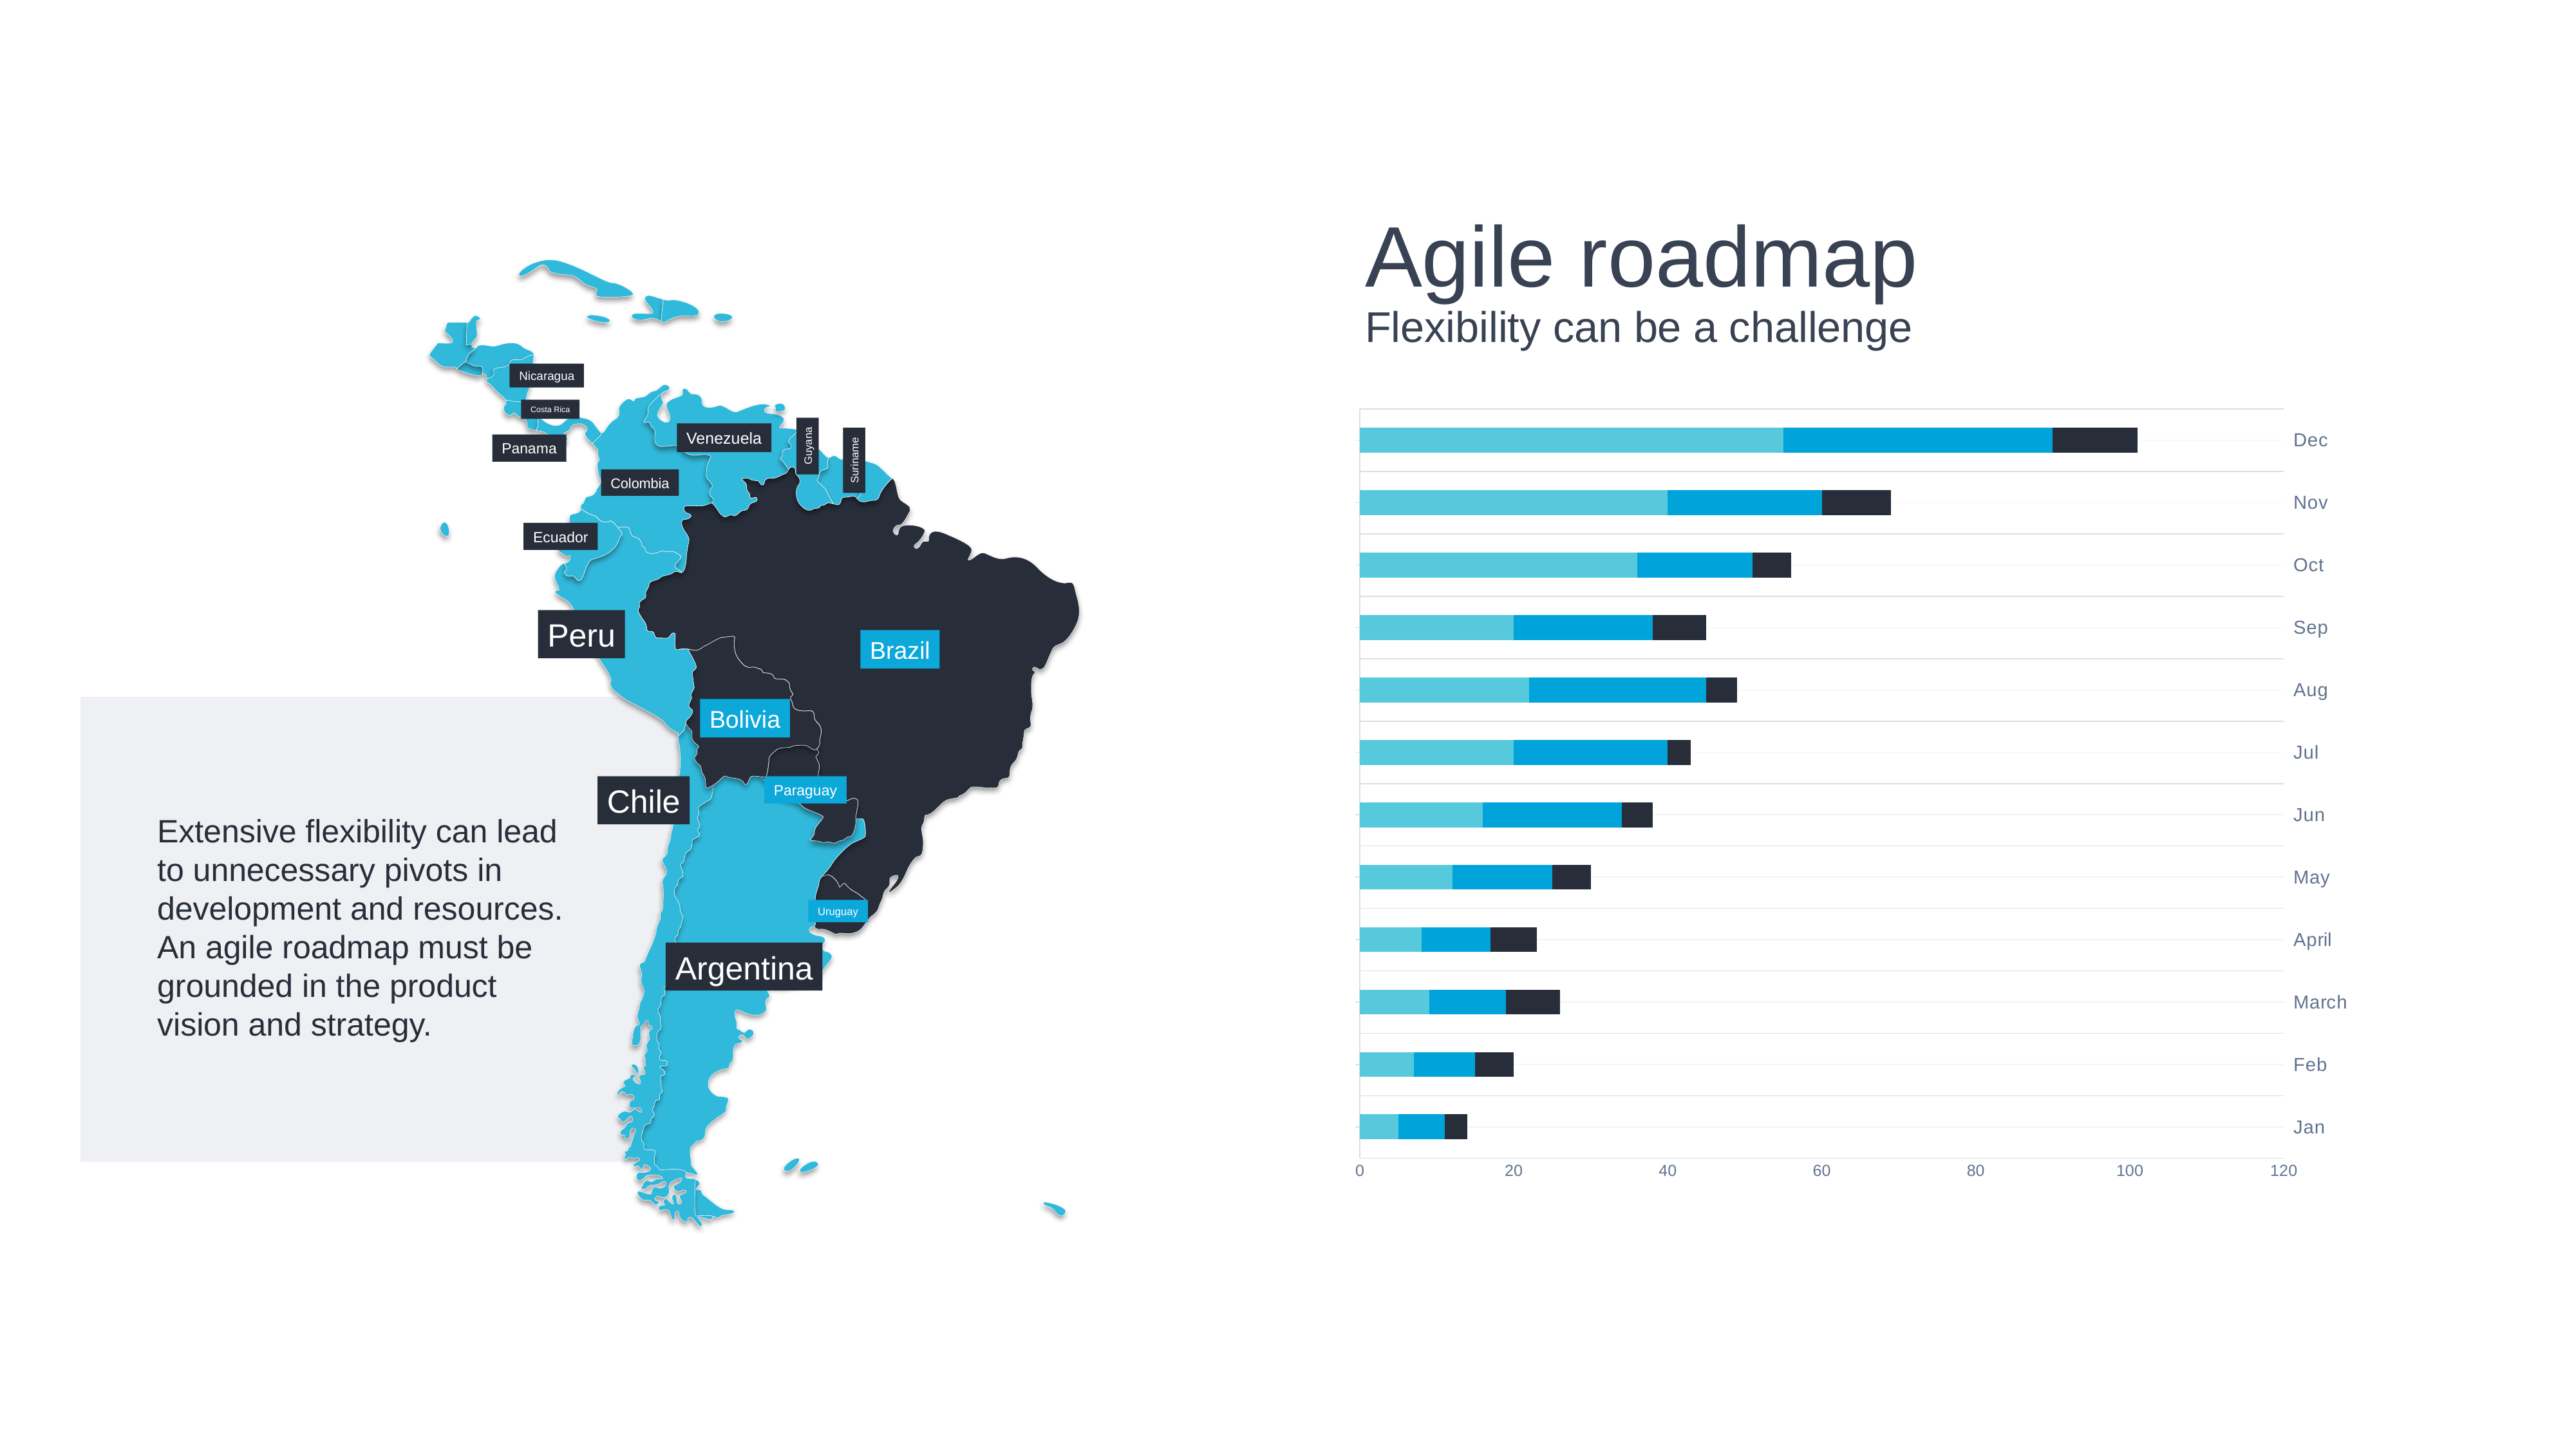

Agile roadmap
Flexibility can be a challenge

Nicaragua

### Chart

| Category | Profit | Costs | Loss |
|---|---|---|---|
| Jan | 5.0 | 6.0 | 3.0 |
| Feb | 7.0 | 8.0 | 5.0 |
| March | 9.0 | 10.0 | 7.0 |
| April | 8.0 | 9.0 | 6.0 |
| May | 12.0 | 13.0 | 5.0 |
| Jun | 16.0 | 18.0 | 4.0 |
| Jul | 20.0 | 20.0 | 3.0 |
| Aug | 22.0 | 23.0 | 4.0 |
| Sep | 20.0 | 18.0 | 7.0 |
| Oct | 36.0 | 15.0 | 5.0 |
| Nov | 40.0 | 20.0 | 9.0 |
| Dec | 55.0 | 35.0 | 11.0 |
Costa Rica

Venezuela

Panama
Guyana
Suriname

Colombia

Ecuador

Peru

Brazil

Bolivia

Chile
Paraguay
Extensive flexibility can lead to unnecessary pivots in development and resources. An agile roadmap must be grounded in the product vision and strategy.

Uruguay
Argentina